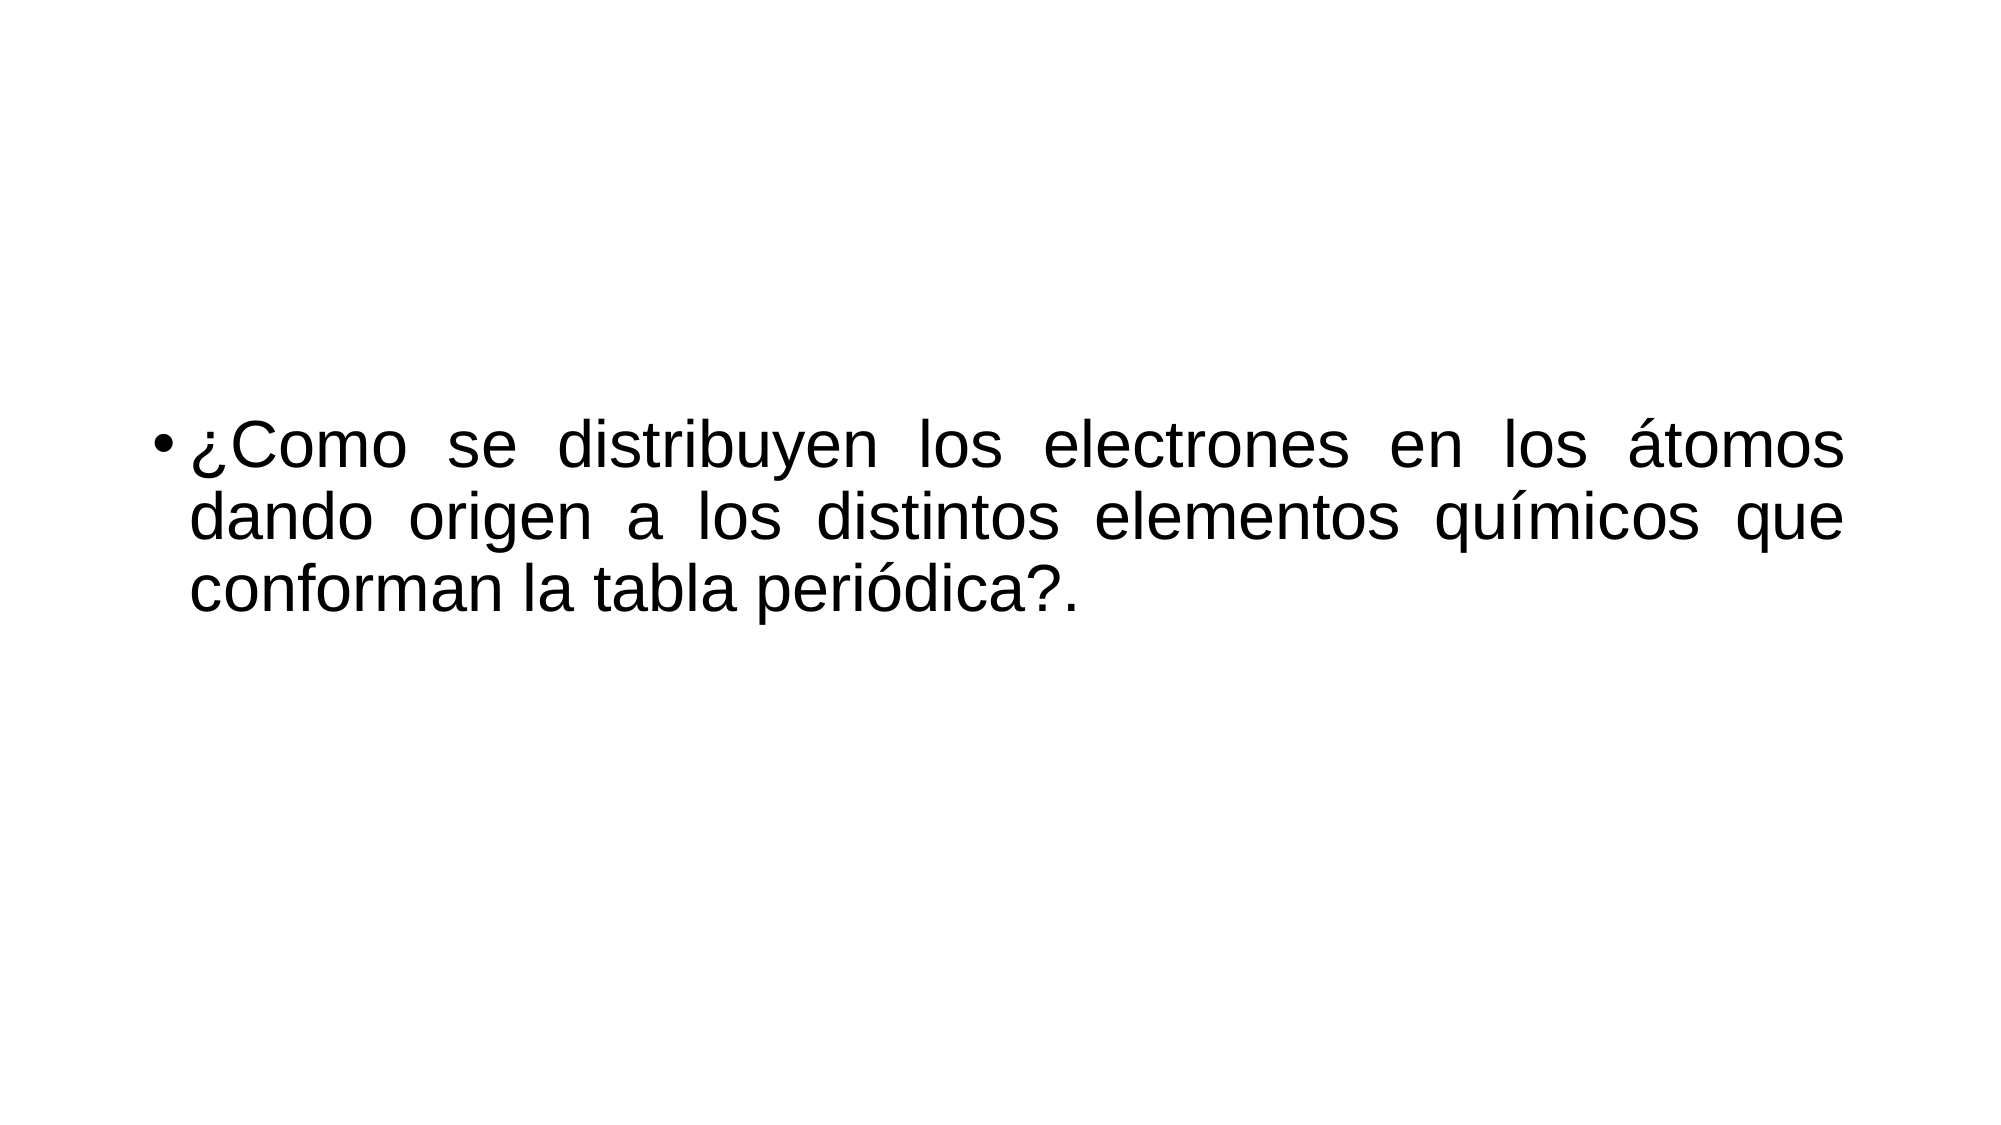

¿Como se distribuyen los electrones en los átomos dando origen a los distintos elementos químicos que conforman la tabla periódica?.